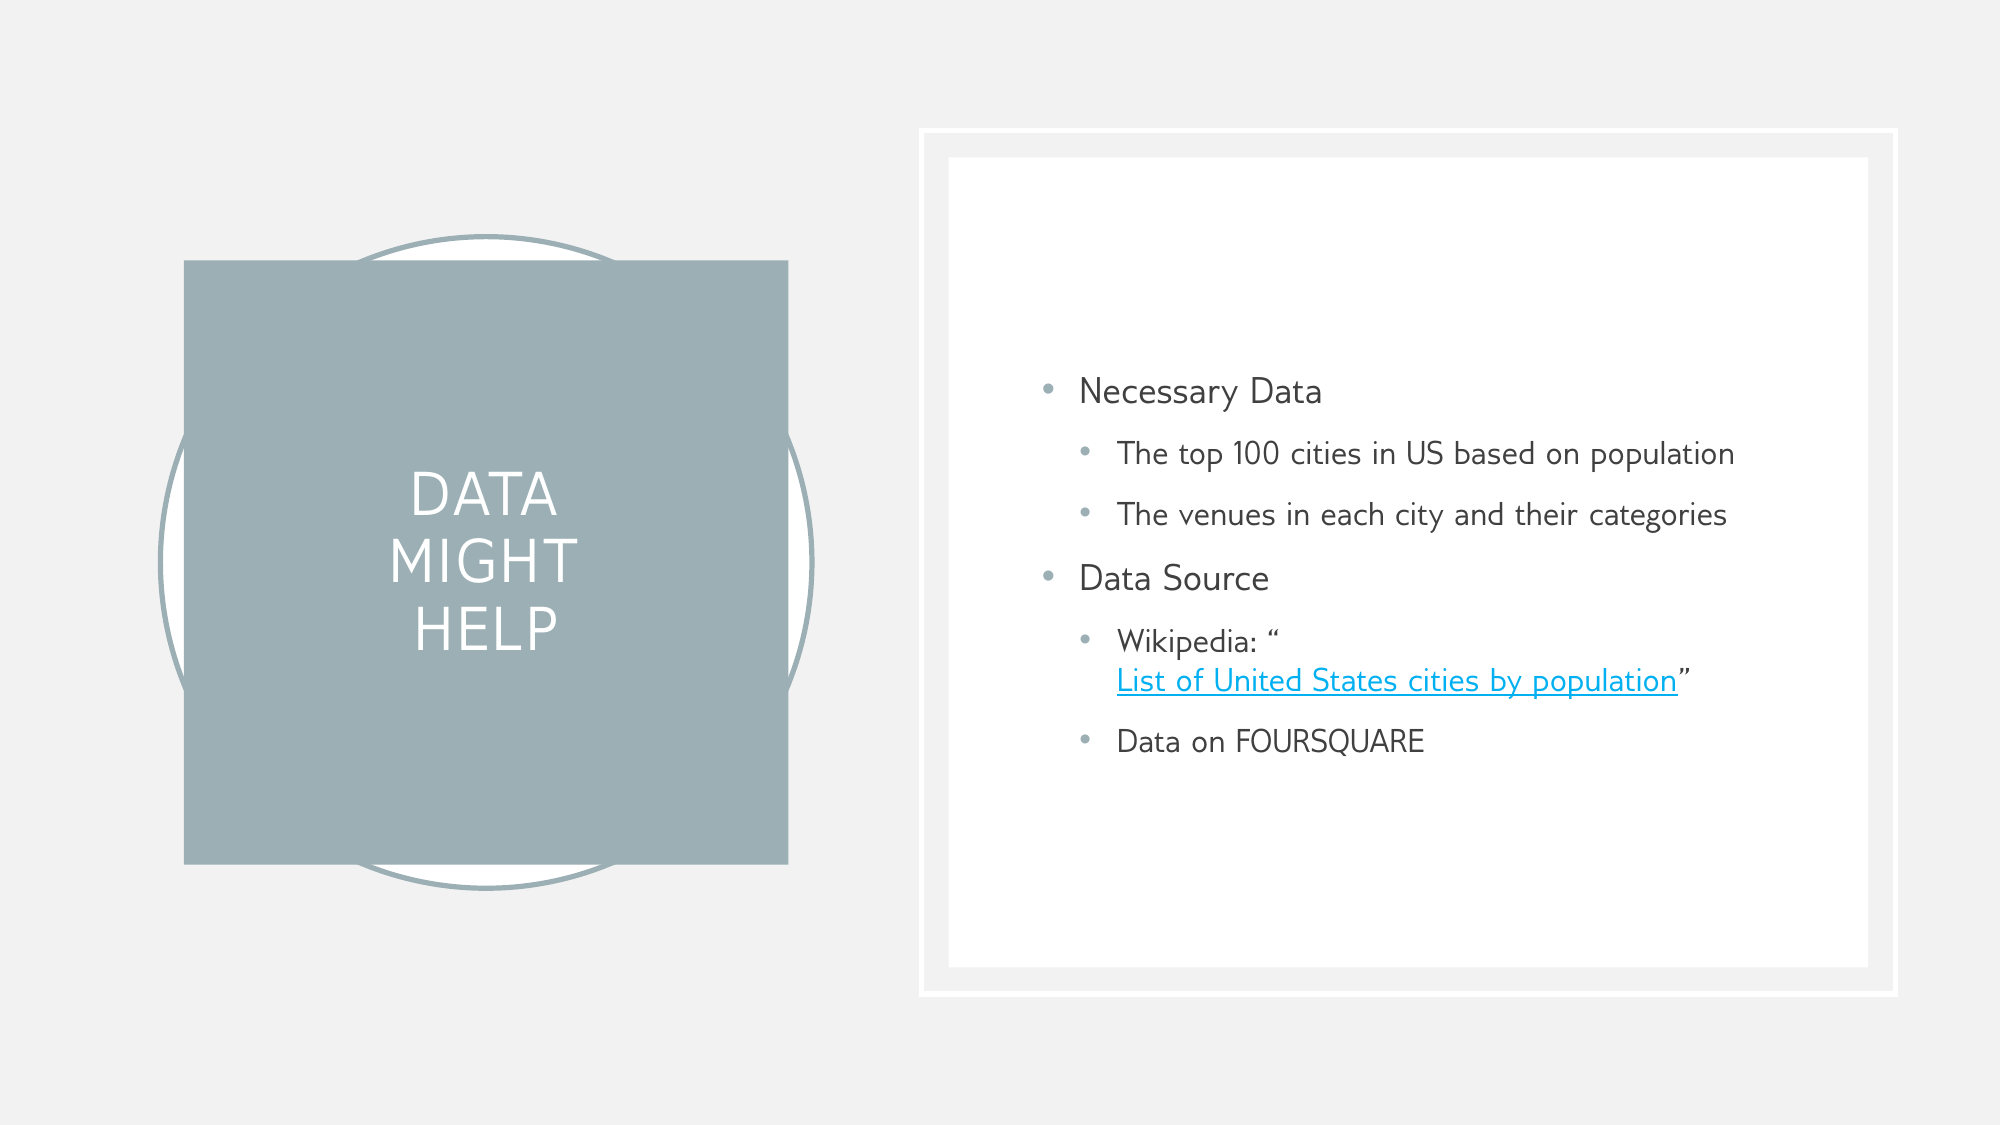

Necessary Data
The top 100 cities in US based on population
The venues in each city and their categories
Data Source
Wikipedia: “List of United States cities by population”
Data on FOURSQUARE
# Data Might Help